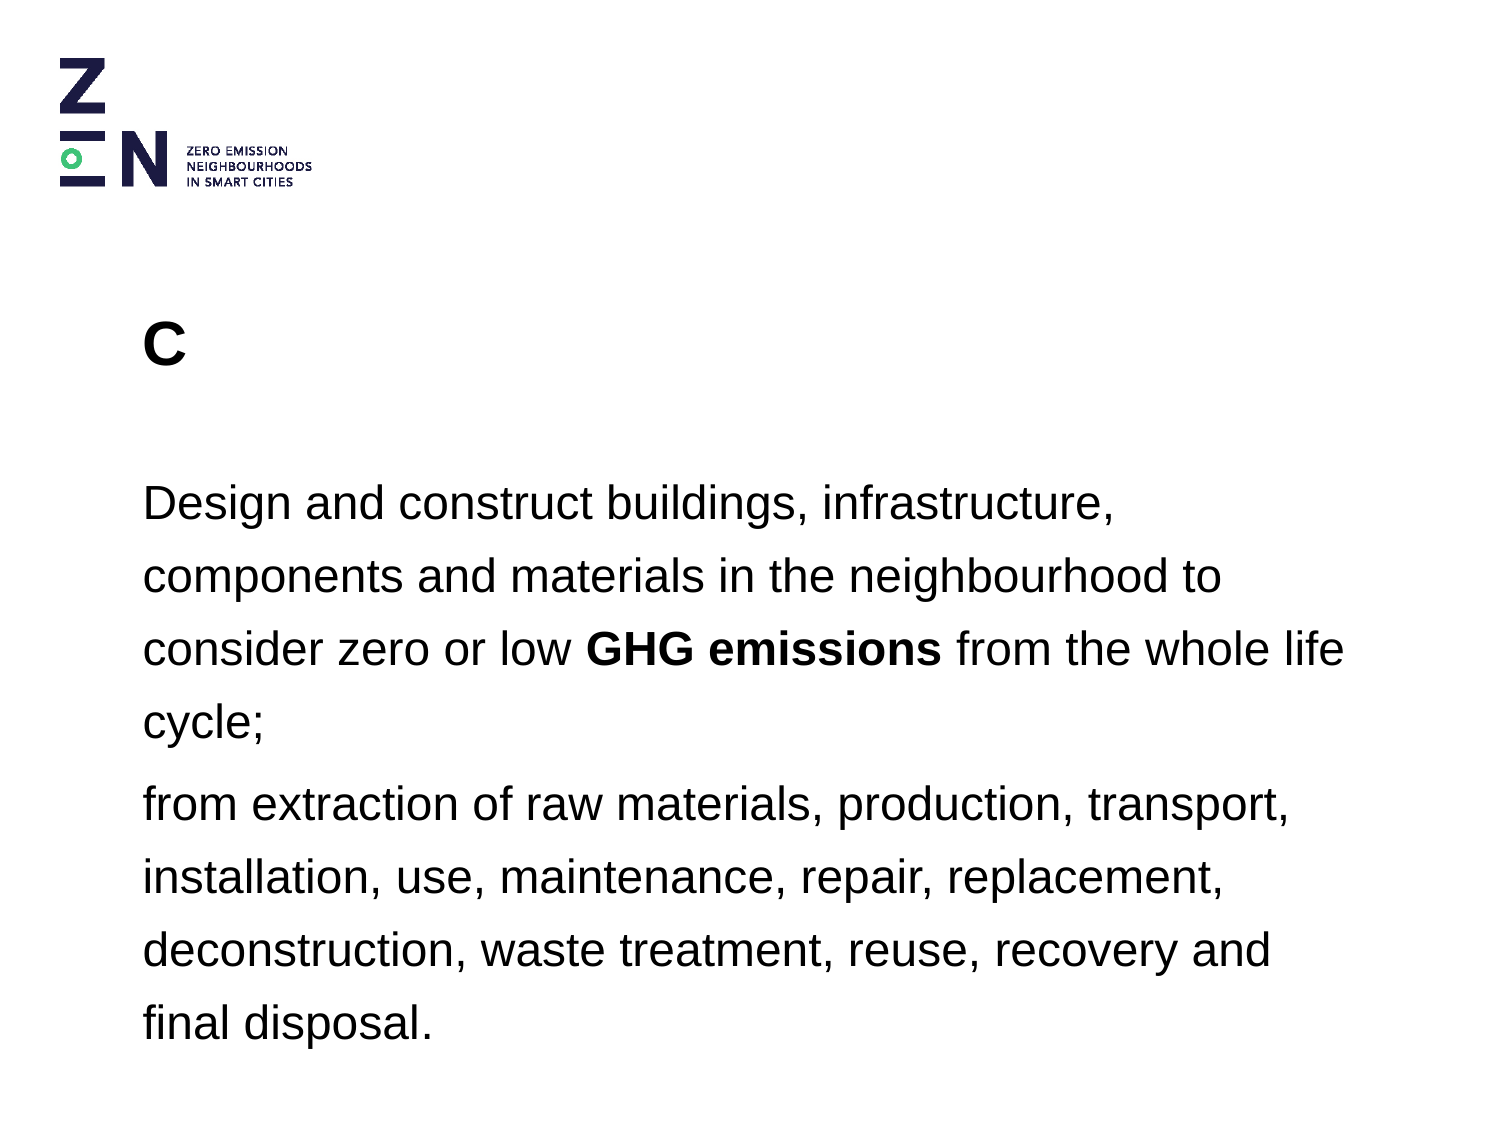

# C
Design and construct buildings, infrastructure, components and materials in the neighbourhood to consider zero or low GHG emissions from the whole life cycle;
from extraction of raw materials, production, transport, installation, use, maintenance, repair, replacement, deconstruction, waste treatment, reuse, recovery and final disposal.